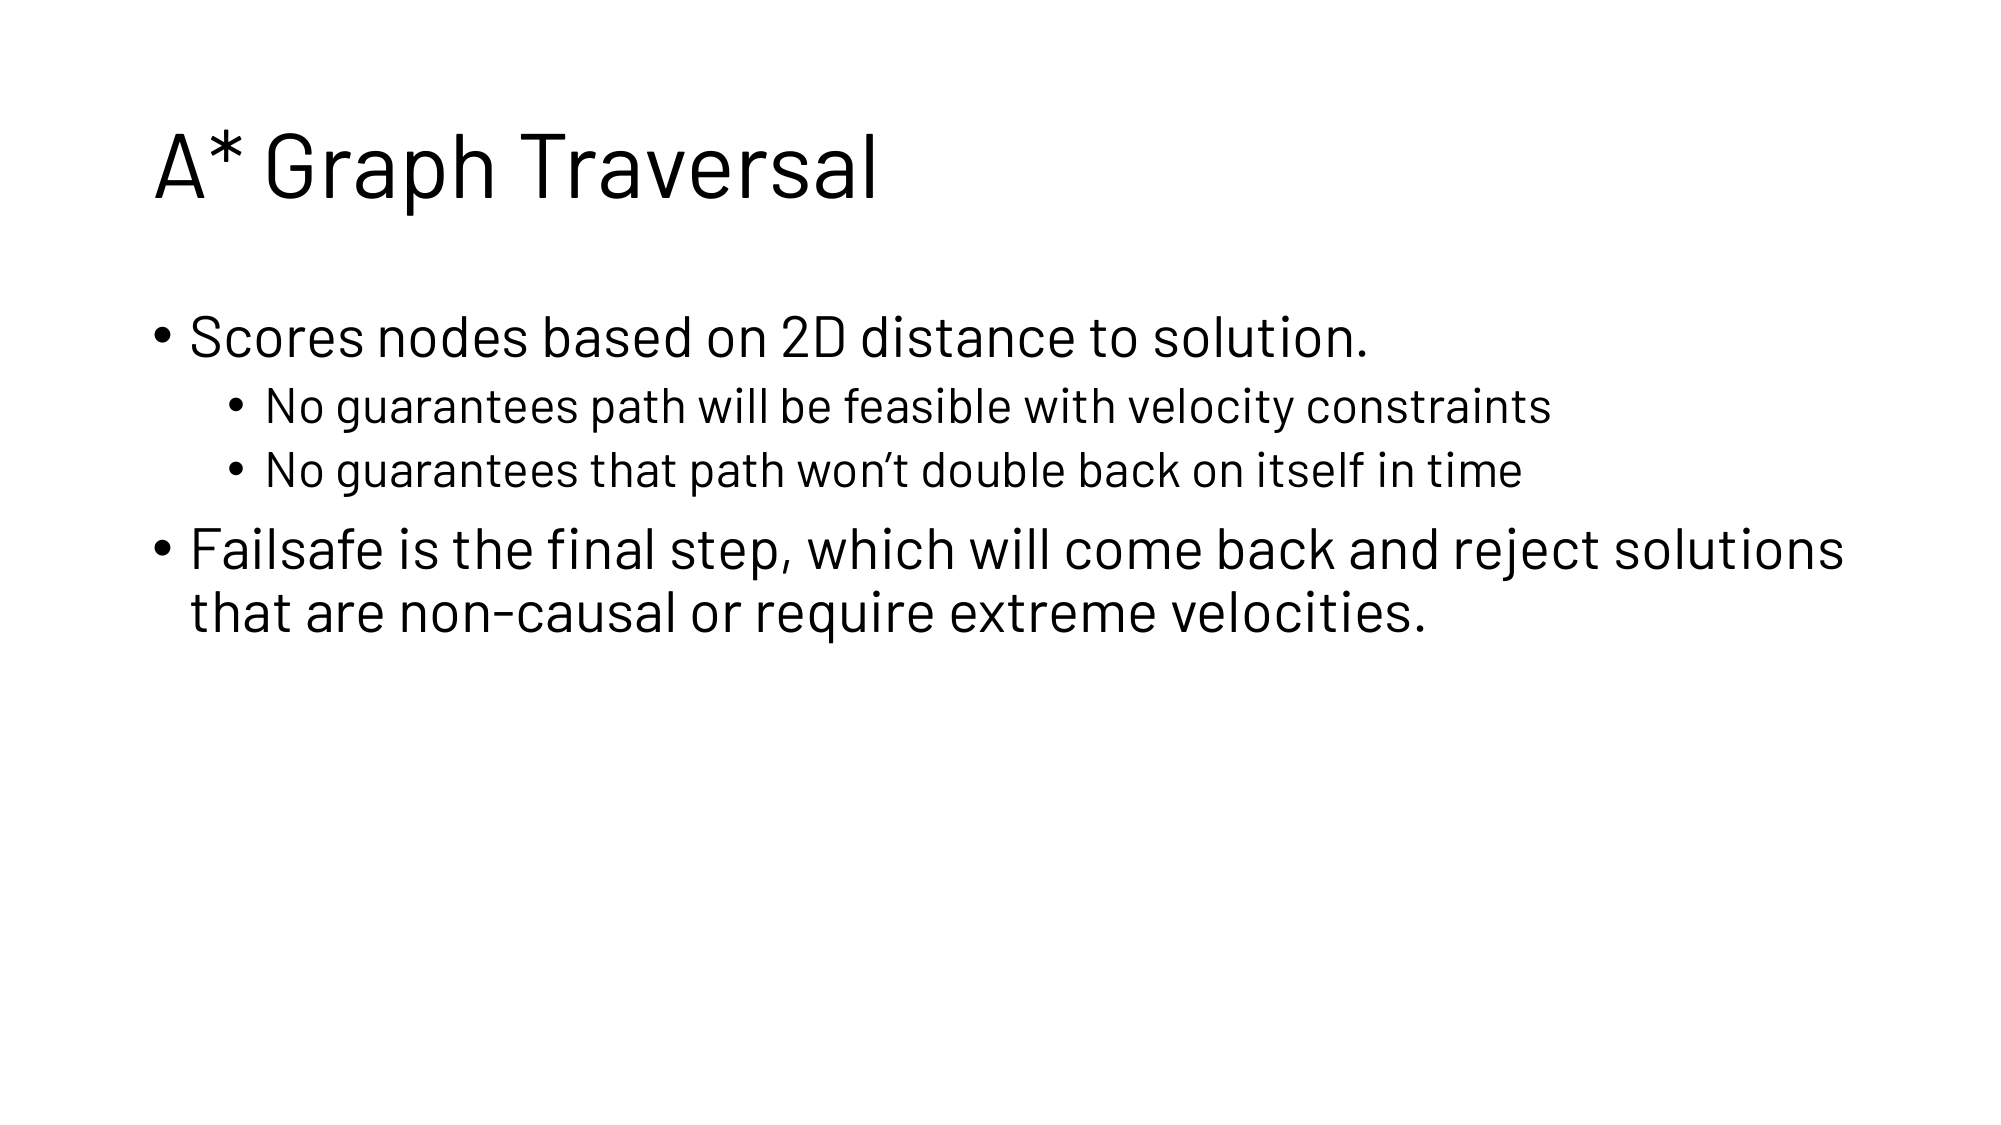

# A* Graph Traversal
Scores nodes based on 2D distance to solution.
No guarantees path will be feasible with velocity constraints
No guarantees that path won’t double back on itself in time
Failsafe is the final step, which will come back and reject solutions that are non-causal or require extreme velocities.